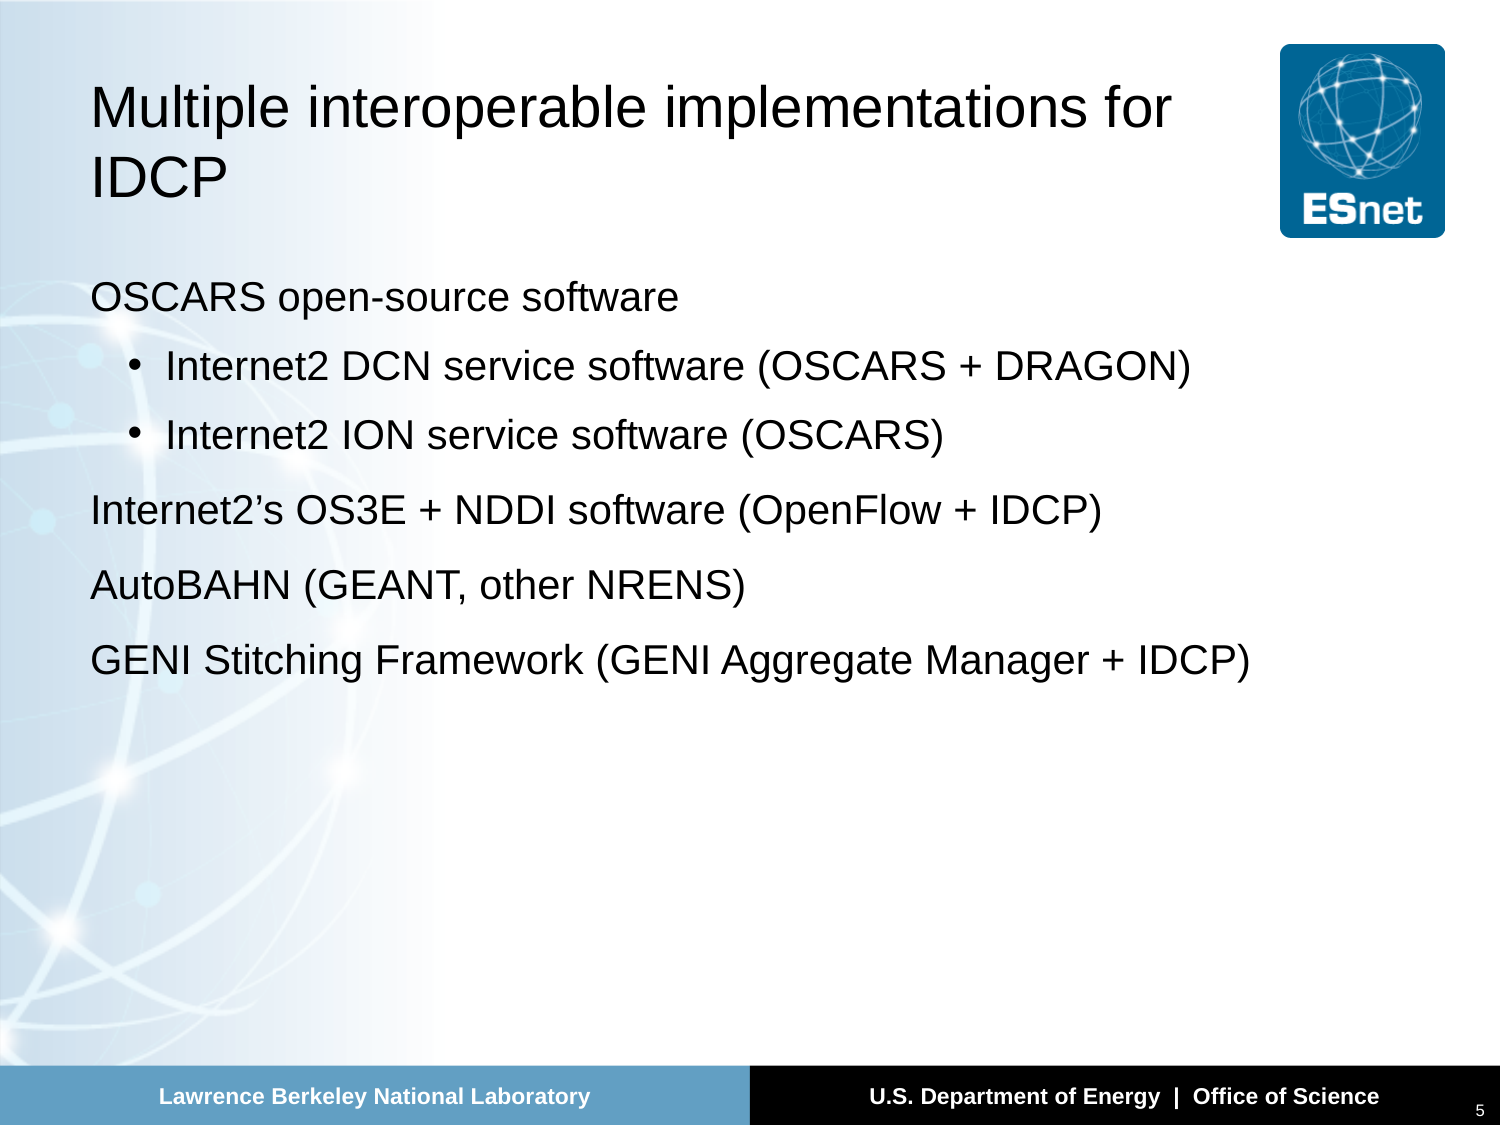

# Multiple interoperable implementations for IDCP
OSCARS open-source software
Internet2 DCN service software (OSCARS + DRAGON)
Internet2 ION service software (OSCARS)
Internet2’s OS3E + NDDI software (OpenFlow + IDCP)
AutoBAHN (GEANT, other NRENS)
GENI Stitching Framework (GENI Aggregate Manager + IDCP)
5